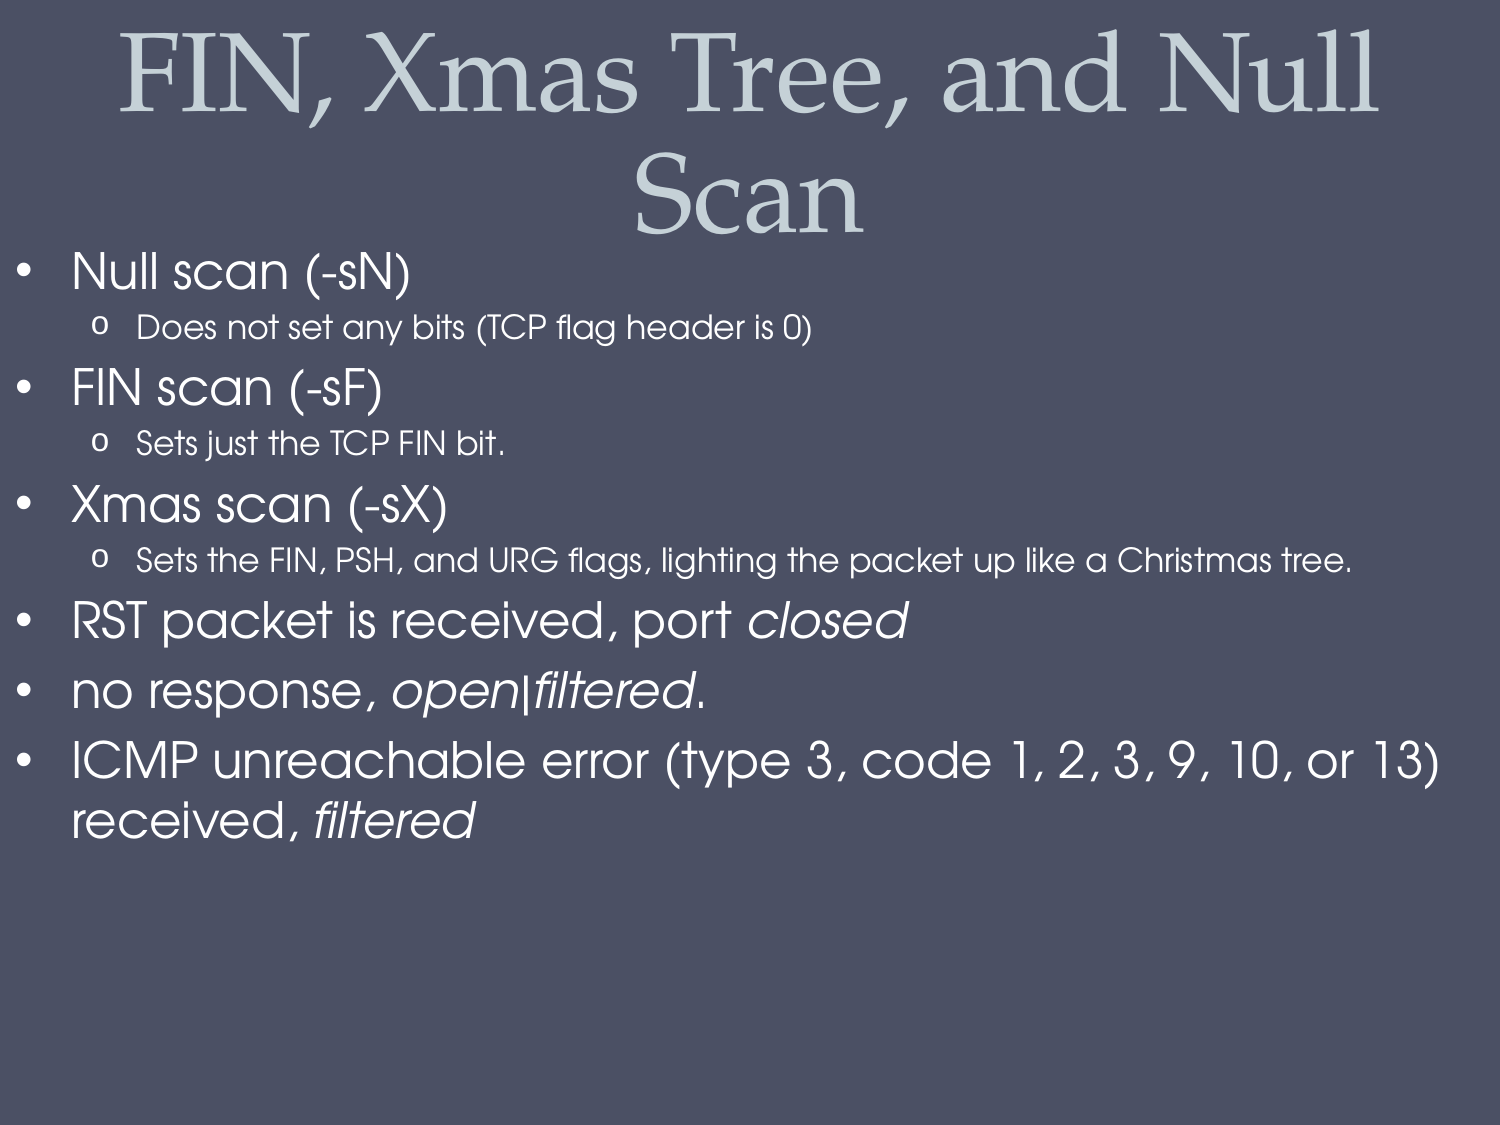

# FIN, Xmas Tree, and Null Scan
Null scan (-sN)
Does not set any bits (TCP flag header is 0)
FIN scan (-sF)
Sets just the TCP FIN bit.
Xmas scan (-sX)
Sets the FIN, PSH, and URG flags, lighting the packet up like a Christmas tree.
RST packet is received, port closed
no response, open|filtered.
ICMP unreachable error (type 3, code 1, 2, 3, 9, 10, or 13) received, filtered